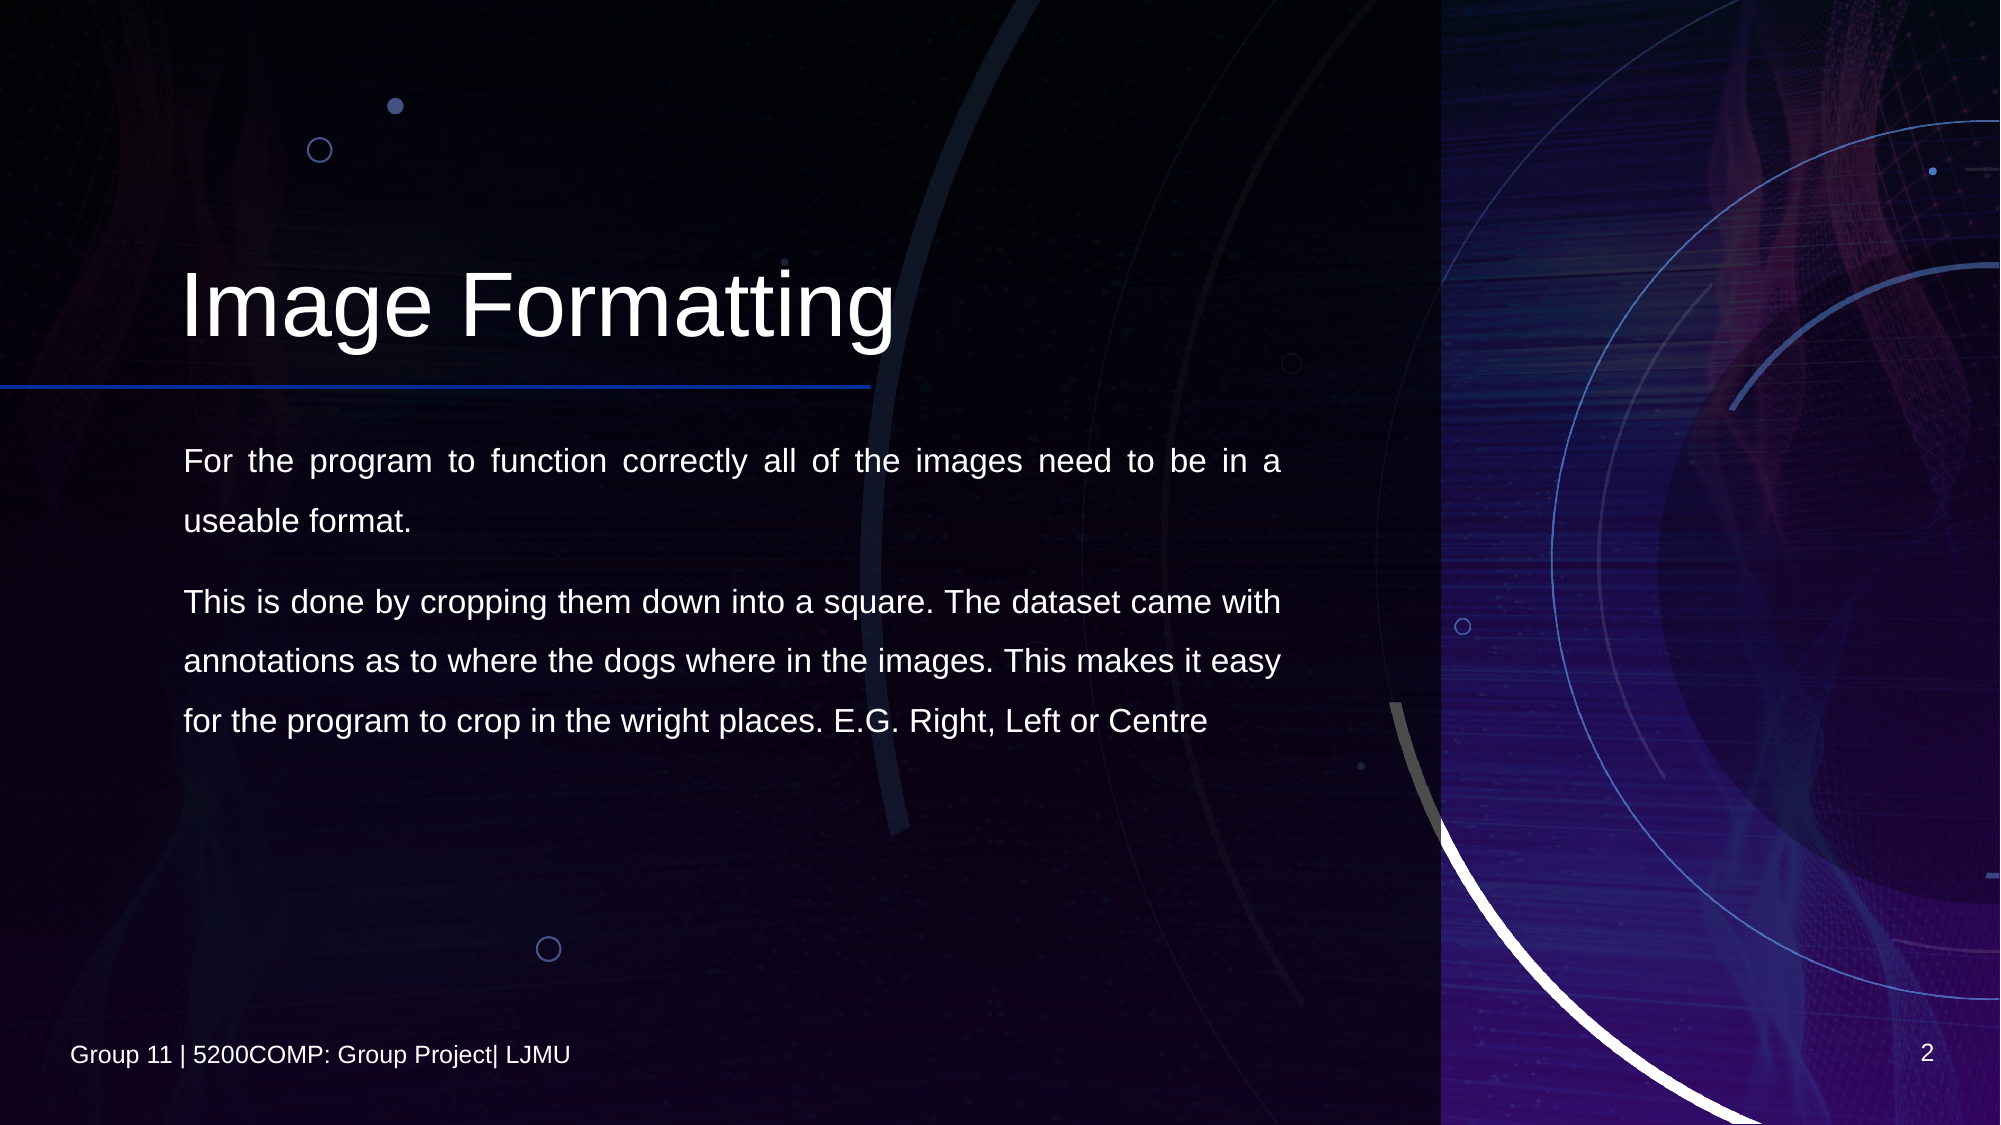

# Image Formatting
For the program to function correctly all of the images need to be in a useable format.
This is done by cropping them down into a square. The dataset came with annotations as to where the dogs where in the images. This makes it easy for the program to crop in the wright places. E.G. Right, Left or Centre
2
Group 11 | 5200COMP: Group Project| LJMU